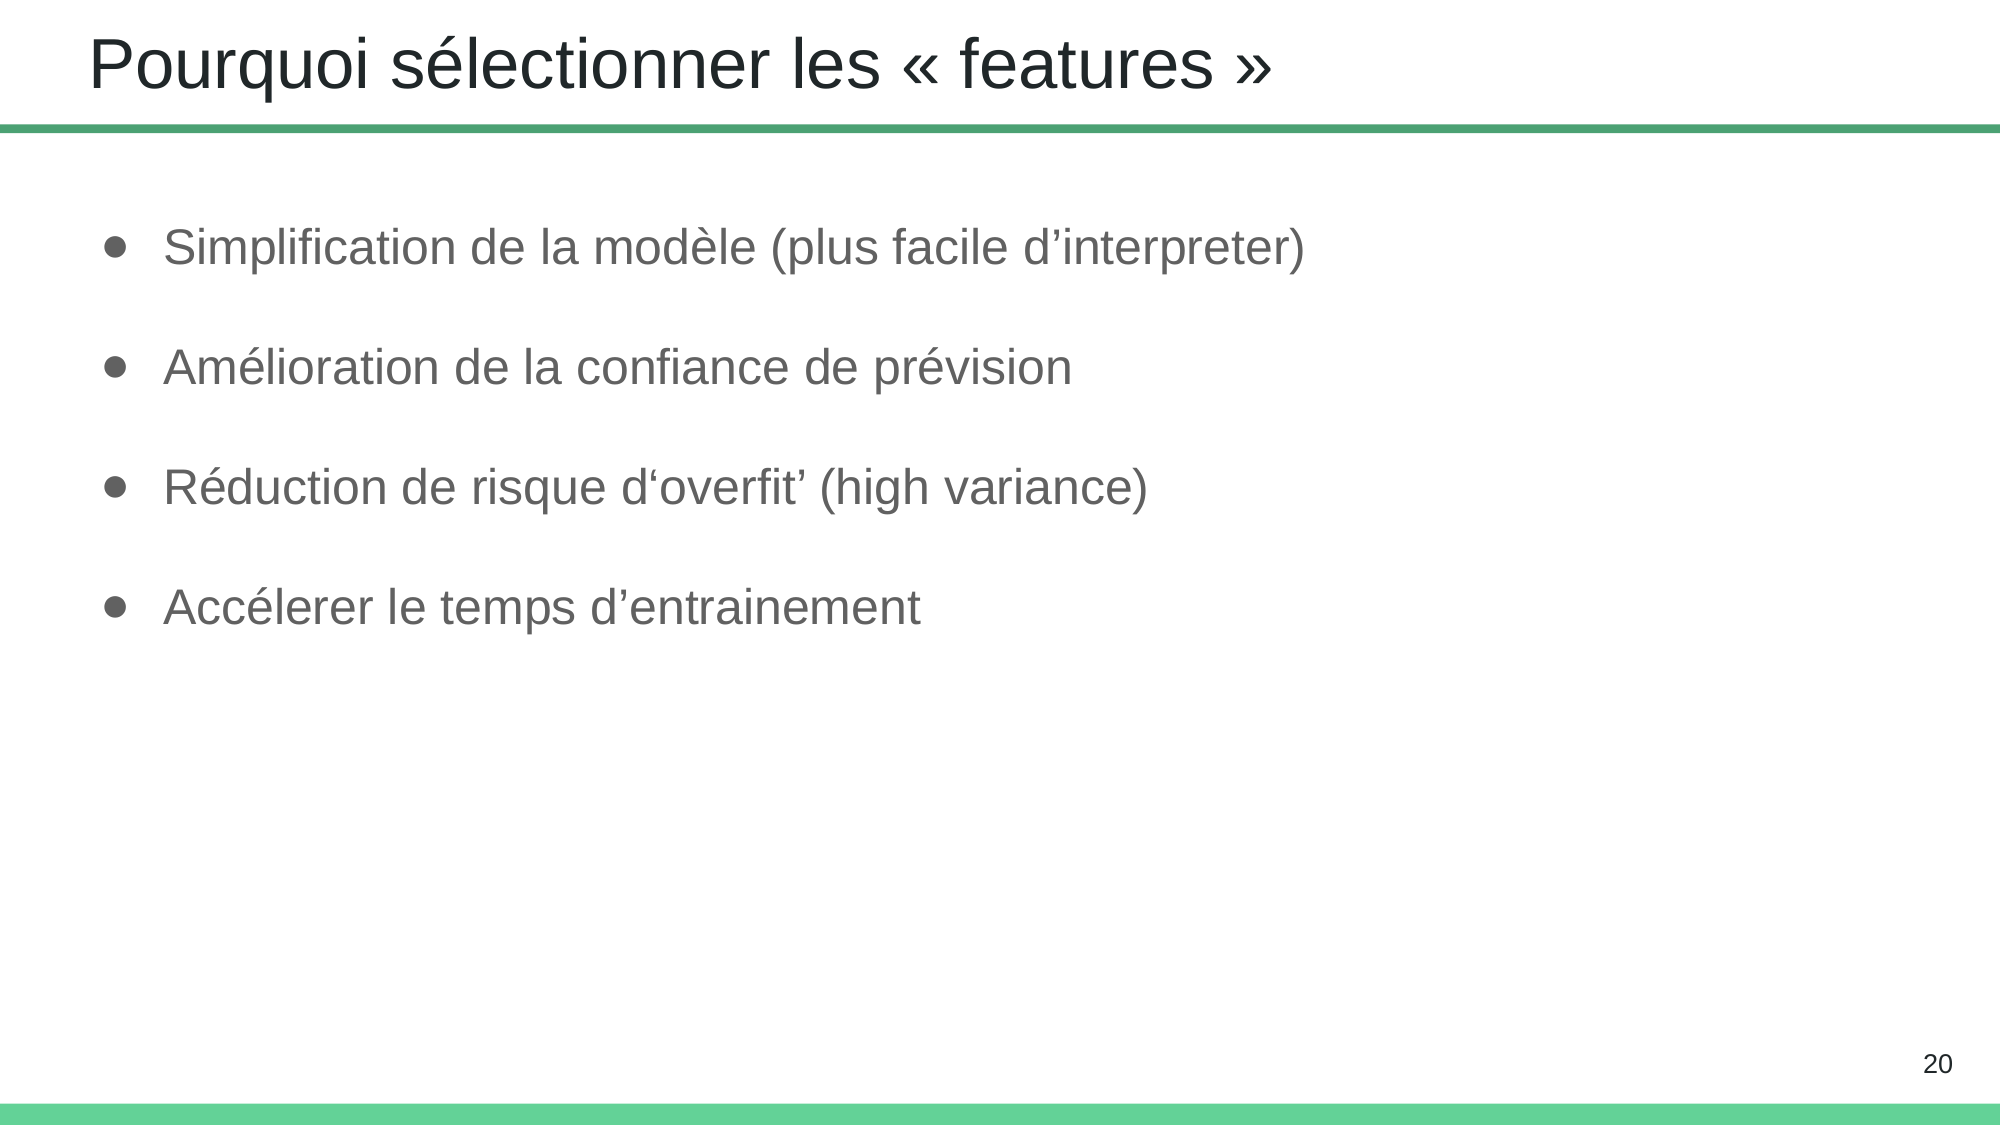

# Pourquoi sélectionner les « features »
Simplification de la modèle (plus facile d’interpreter)
Amélioration de la confiance de prévision
Réduction de risque d‘overfit’ (high variance)
Accélerer le temps d’entrainement

20